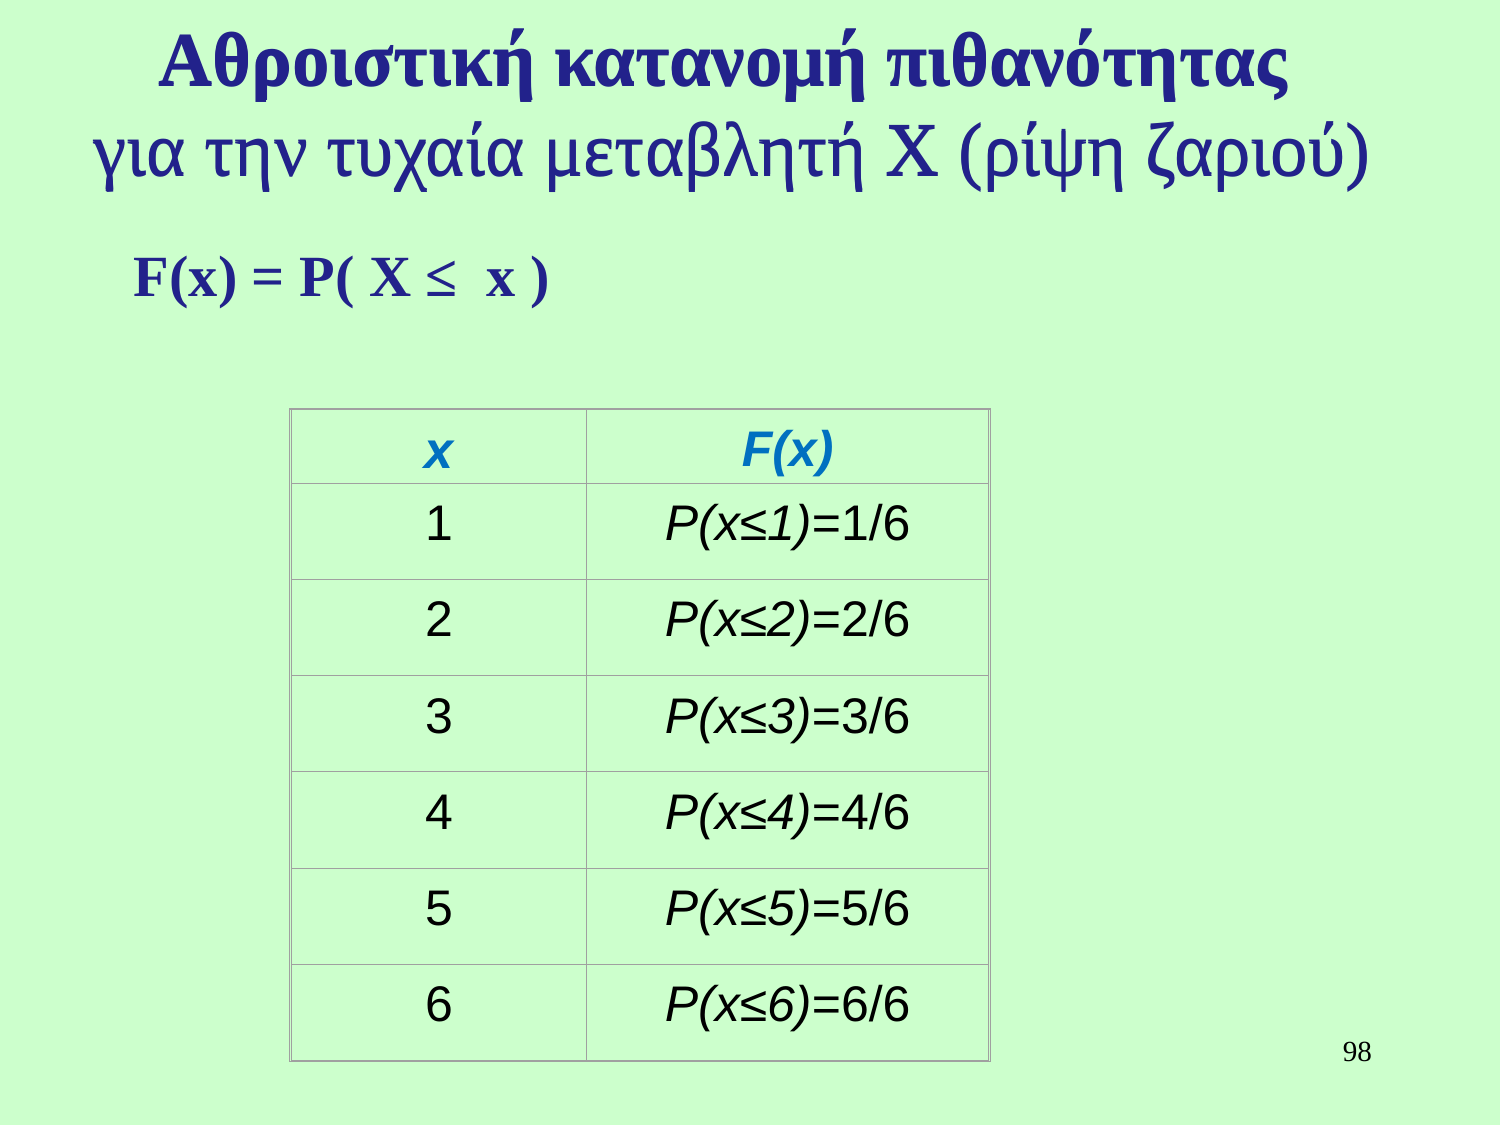

# Αθροιστική κατανομή πιθανότητας για την τυχαία μεταβλητή Χ (ρίψη ζαριού)
Αθροιστική κατανομή πιθανότητας
  για την τυχαία μεταβλητή Χ (ρίψη ζαριού)
F(x) = P( X ≤  x )

x

F(x)

1

P(x≤1)=1/6

2

P(x≤2)=2/6

3

P(x≤3)=3/6

4

P(x≤4)=4/6

5

P(x≤5)=5/6

6

P(x≤6)=6/6

98